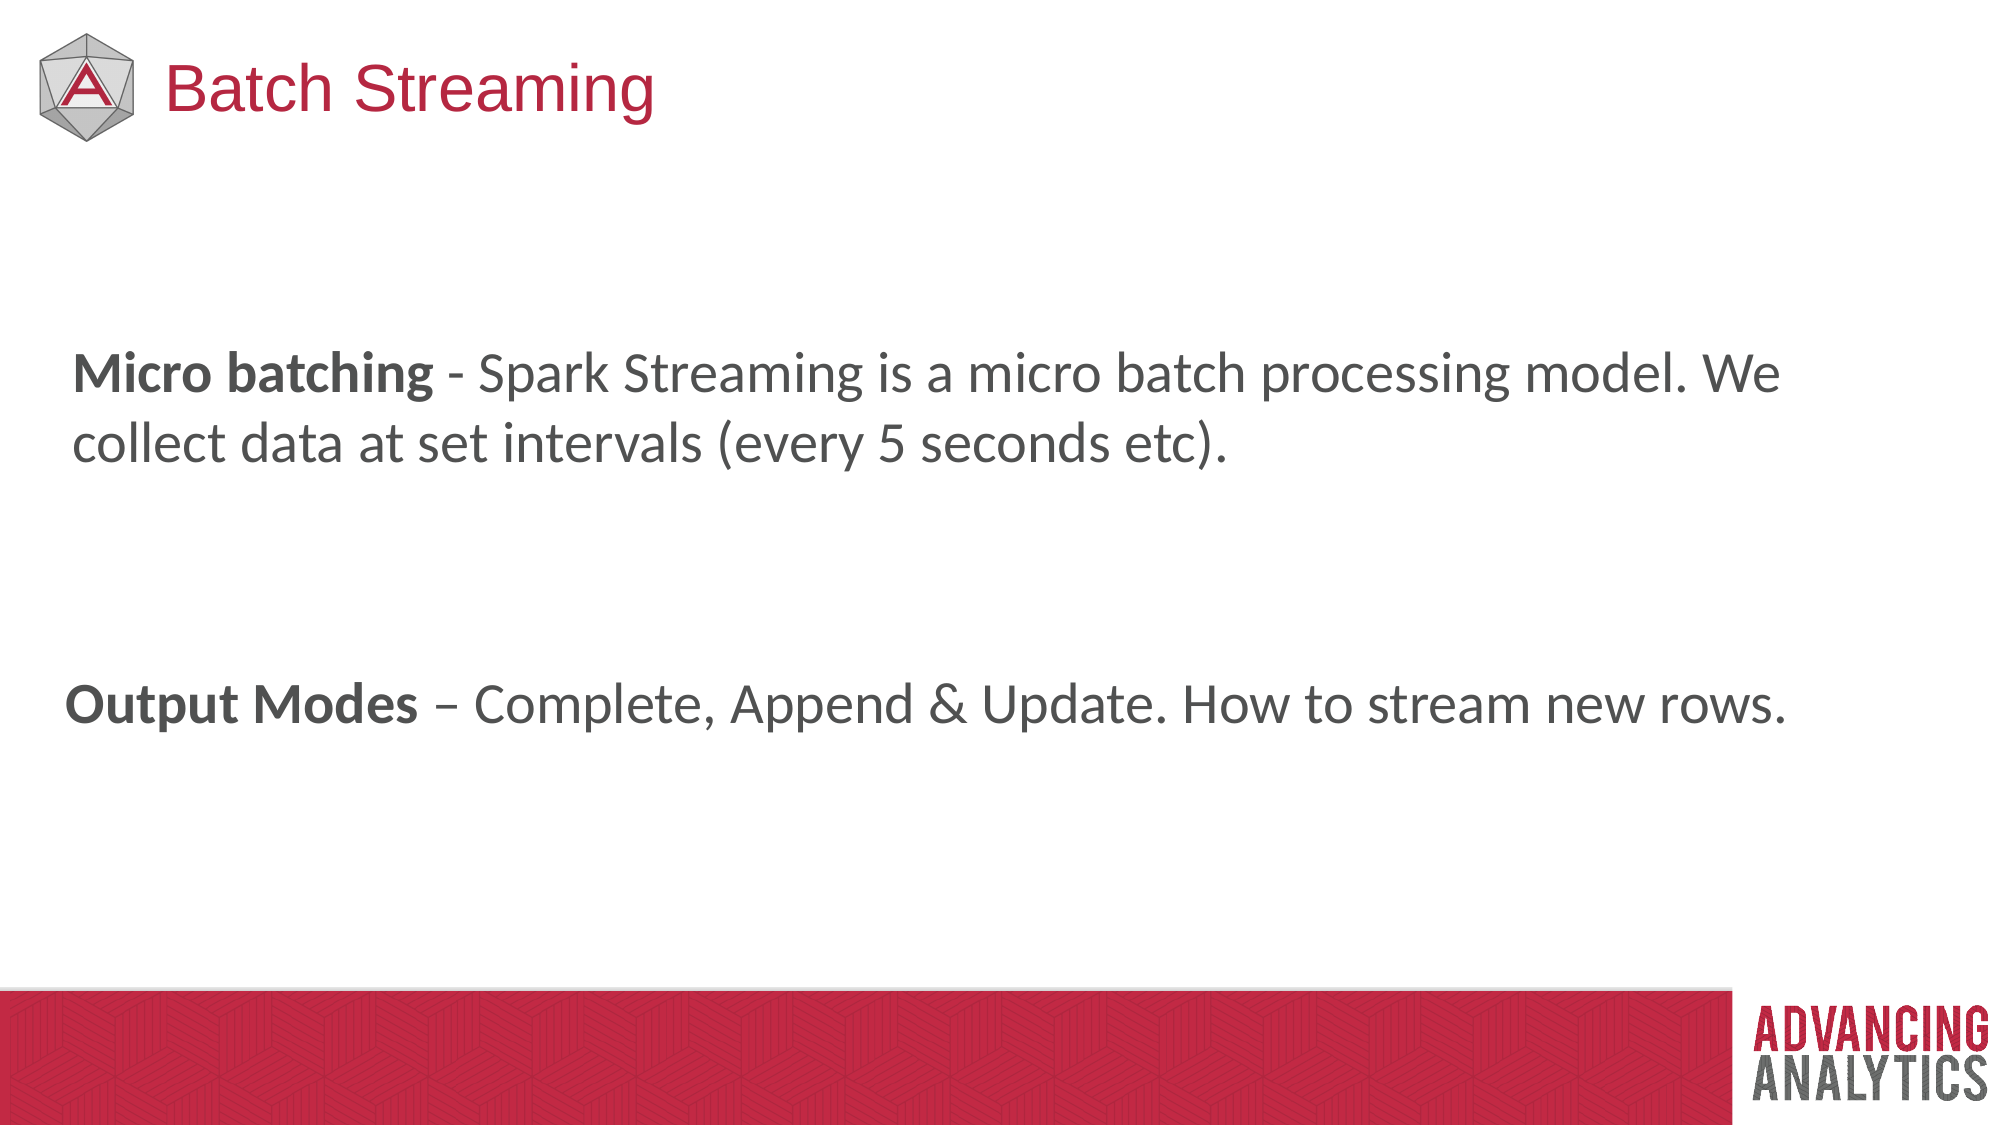

# Batch Streaming
Micro batching - Spark Streaming is a micro batch processing model. We collect data at set intervals (every 5 seconds etc).
Output Modes – Complete, Append & Update. How to stream new rows.